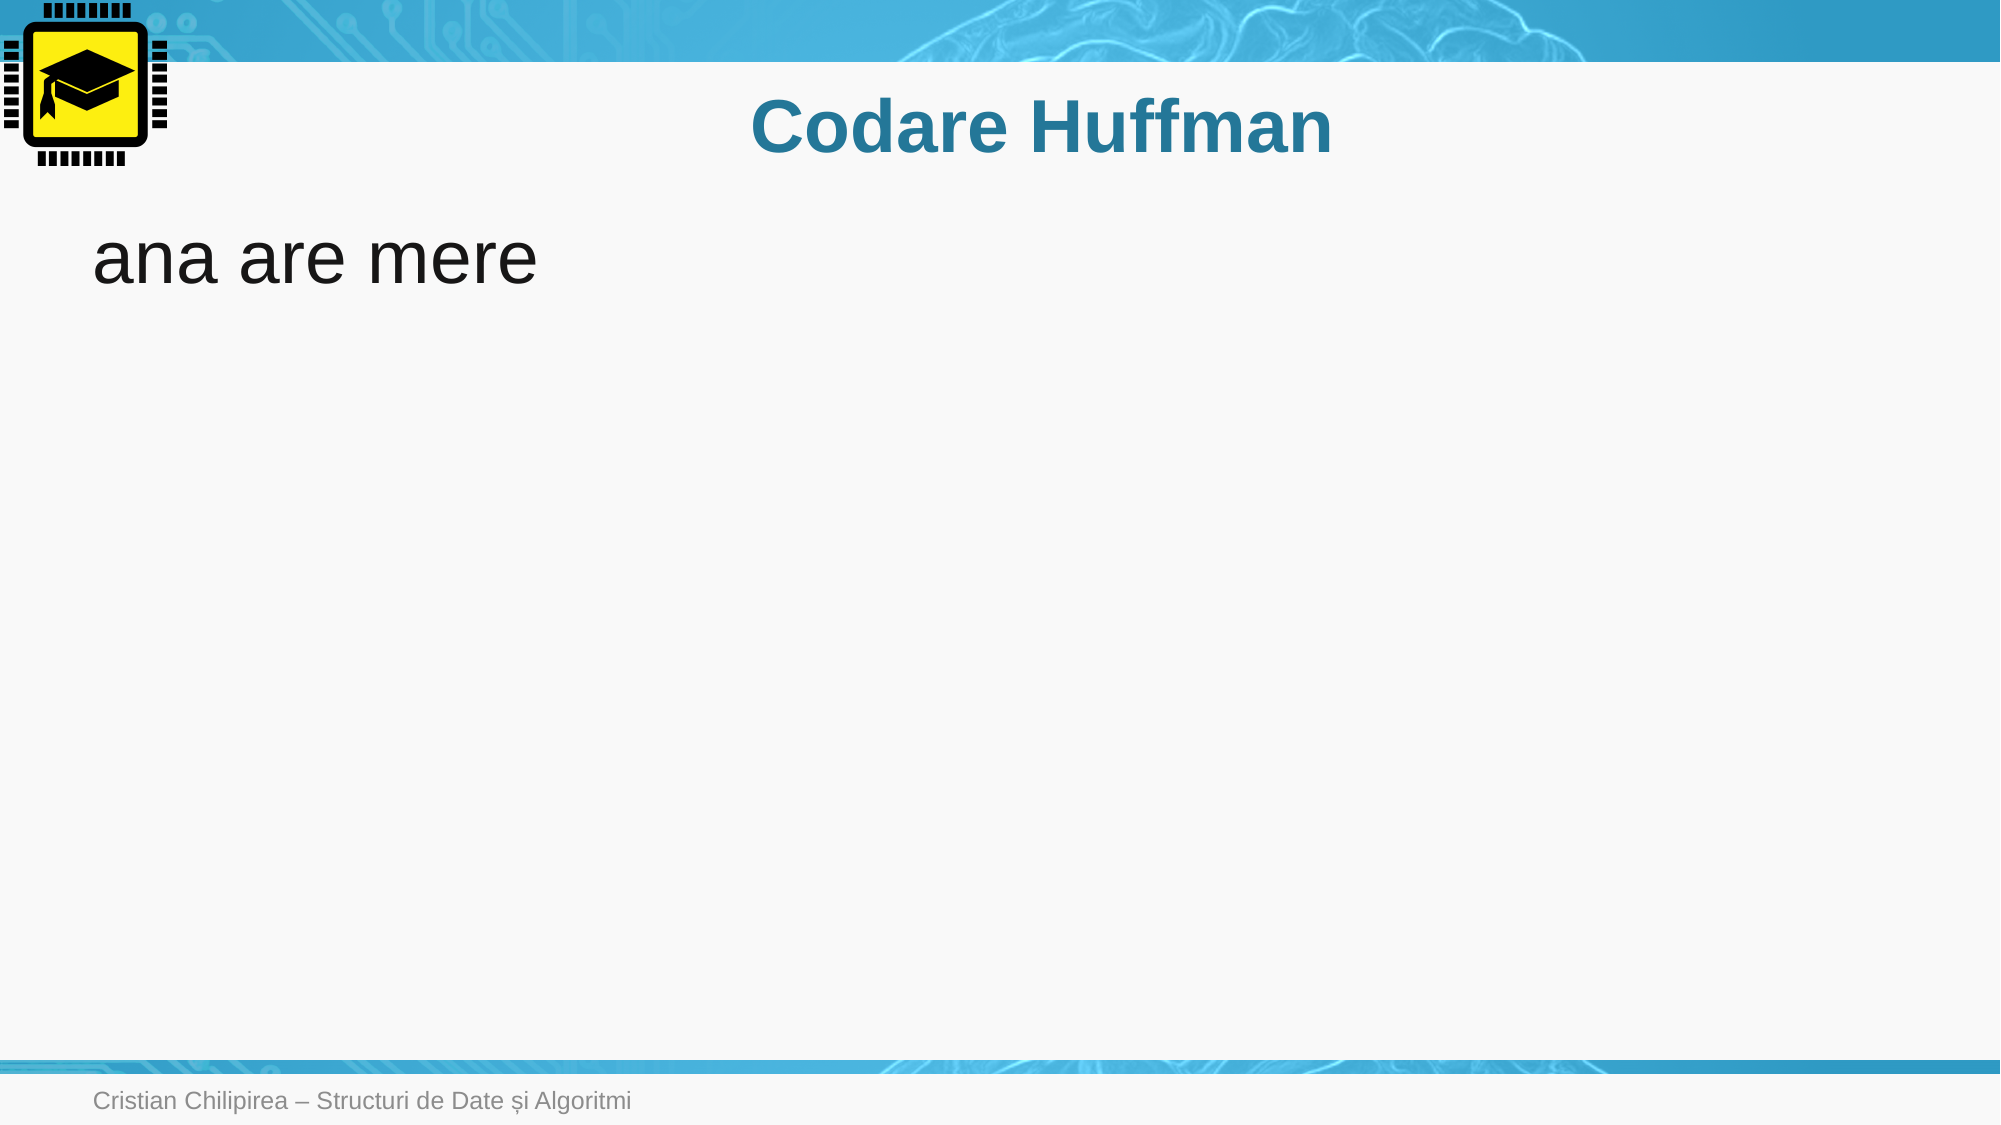

# Codare Huffman
ana are mere

Cristian Chilipirea – Structuri de Date și Algoritmi